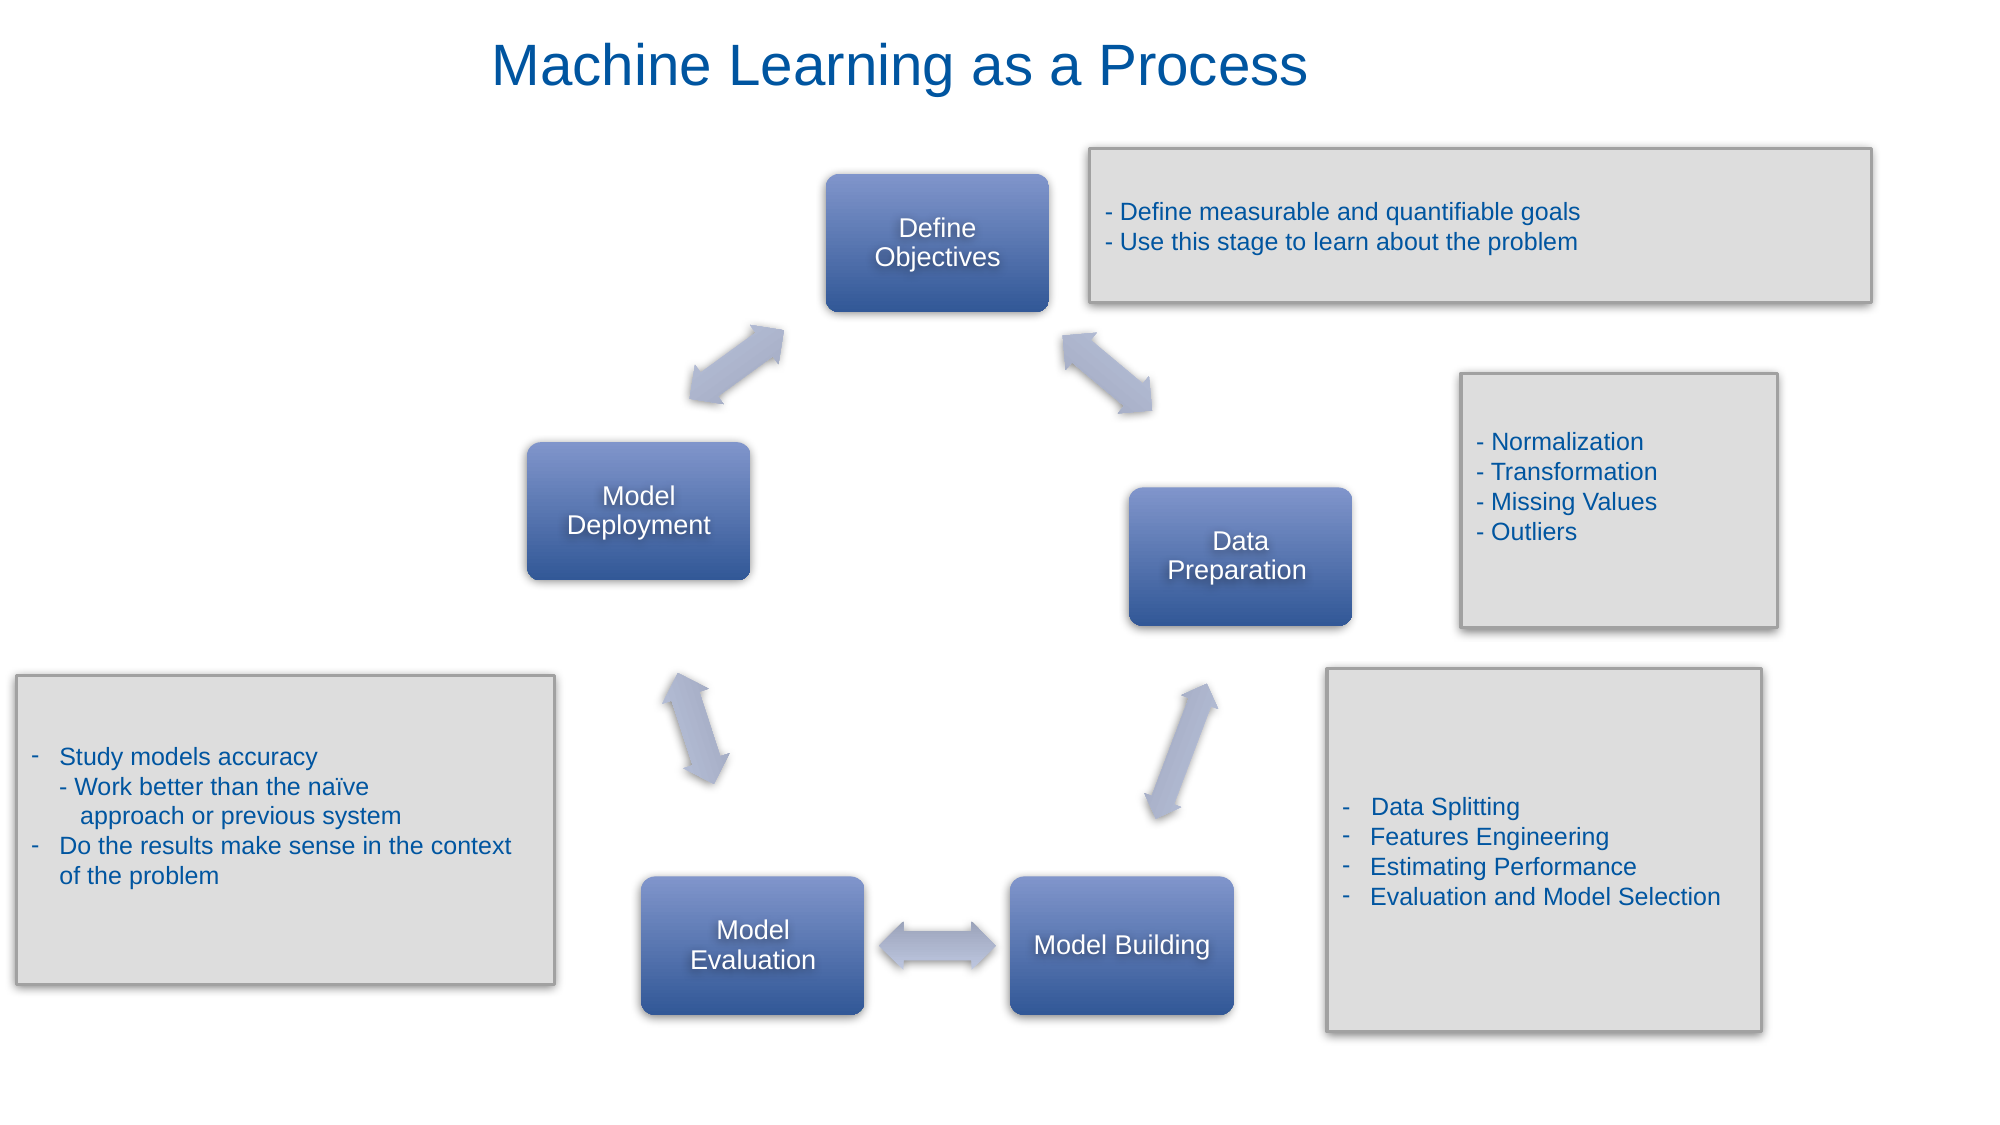

Machine Learning as a Process

- Define measurable and quantifiable goals
- Use this stage to learn about the problem

Define Objectives

Model Deployment

Data Preparation

Model Evaluation
Model Building

- Normalization
- Transformation
- Missing Values
- Outliers

-   Data Splitting
Features Engineering
Estimating Performance
Evaluation and Model Selection
Study models accuracy
    - Work better than the naïve
       approach or previous system
Do the results make sense in the context of the problem